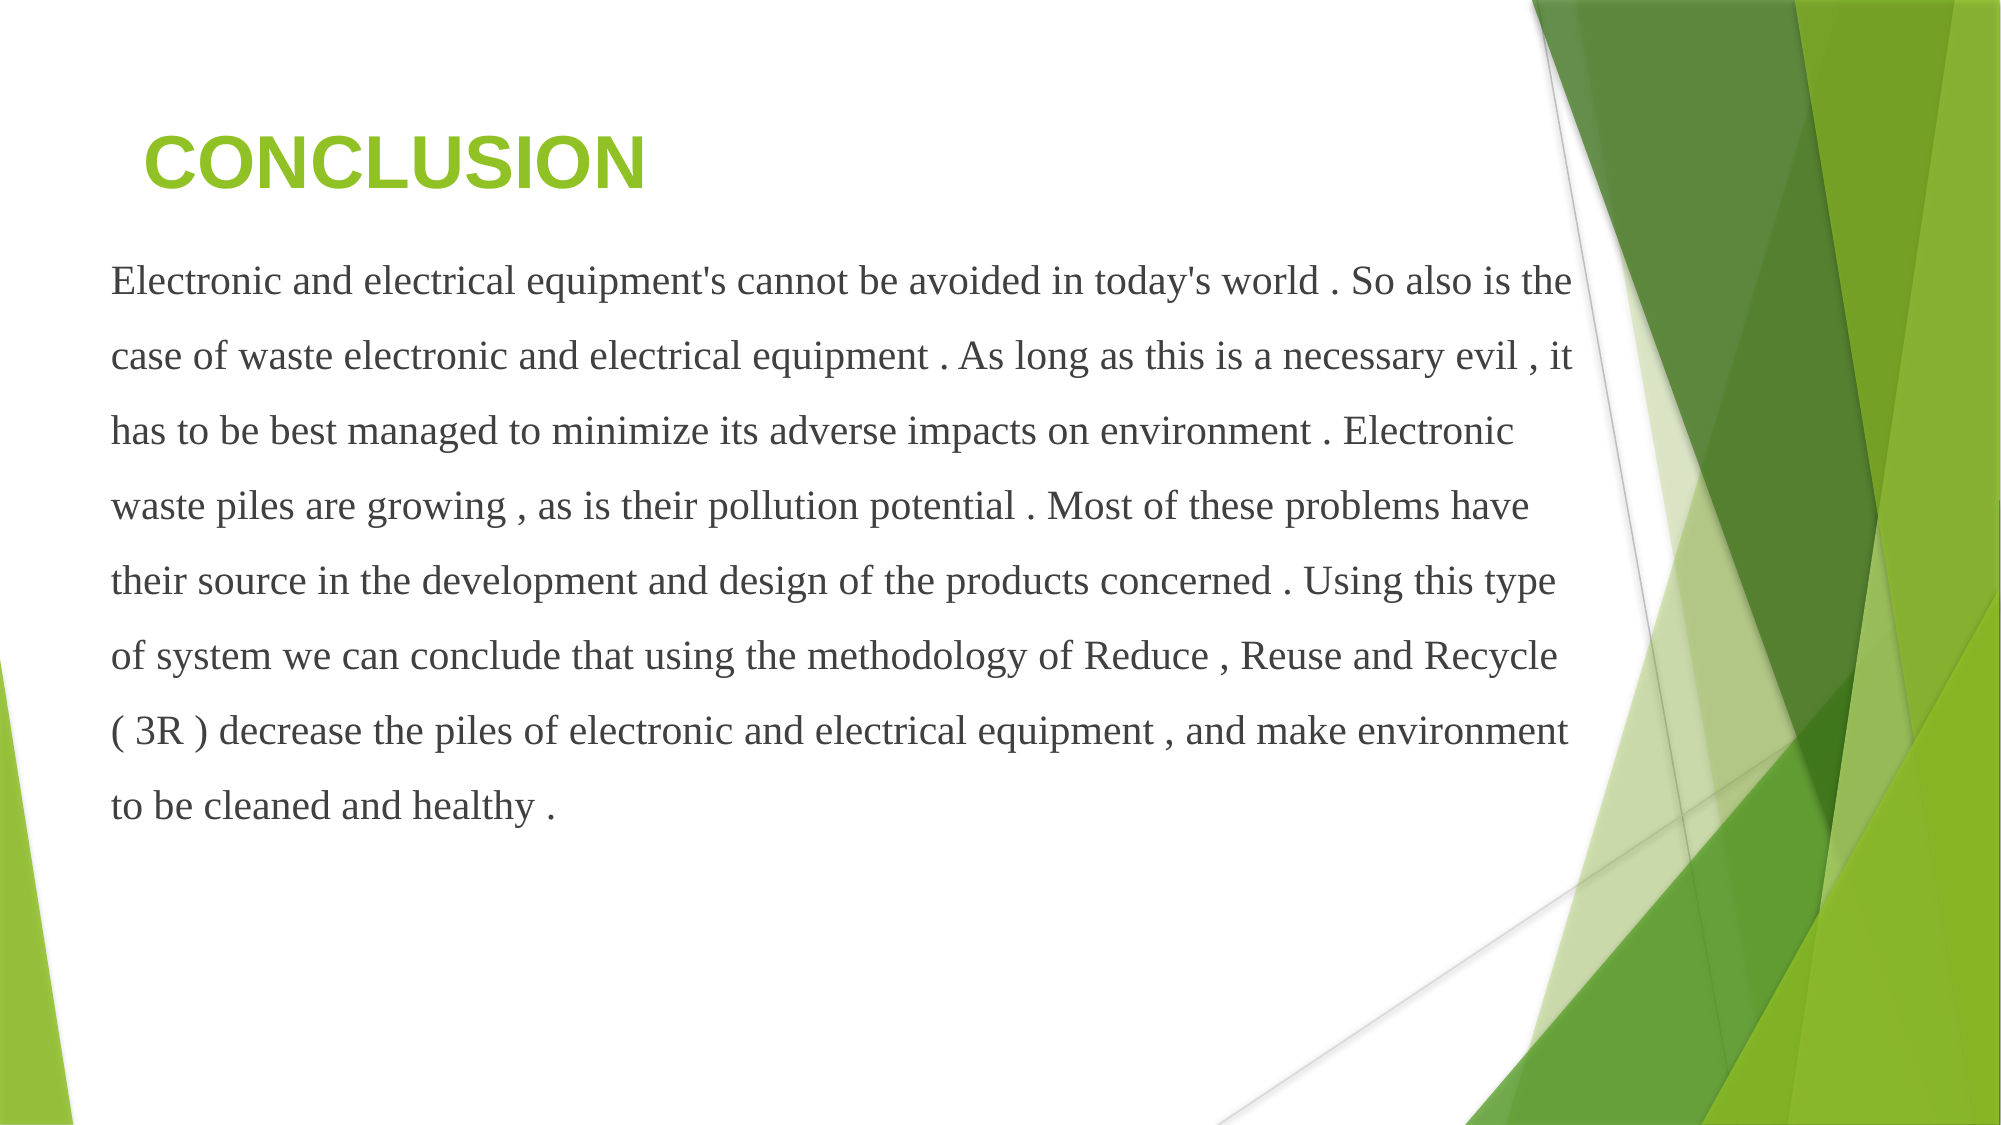

CONCLUSION
Electronic and electrical equipment's cannot be avoided in today's world . So also is the case of waste electronic and electrical equipment . As long as this is a necessary evil , it has to be best managed to minimize its adverse impacts on environment . Electronic waste piles are growing , as is their pollution potential . Most of these problems have their source in the development and design of the products concerned . Using this type of system we can conclude that using the methodology of Reduce , Reuse and Recycle ( 3R ) decrease the piles of electronic and electrical equipment , and make environment to be cleaned and healthy .